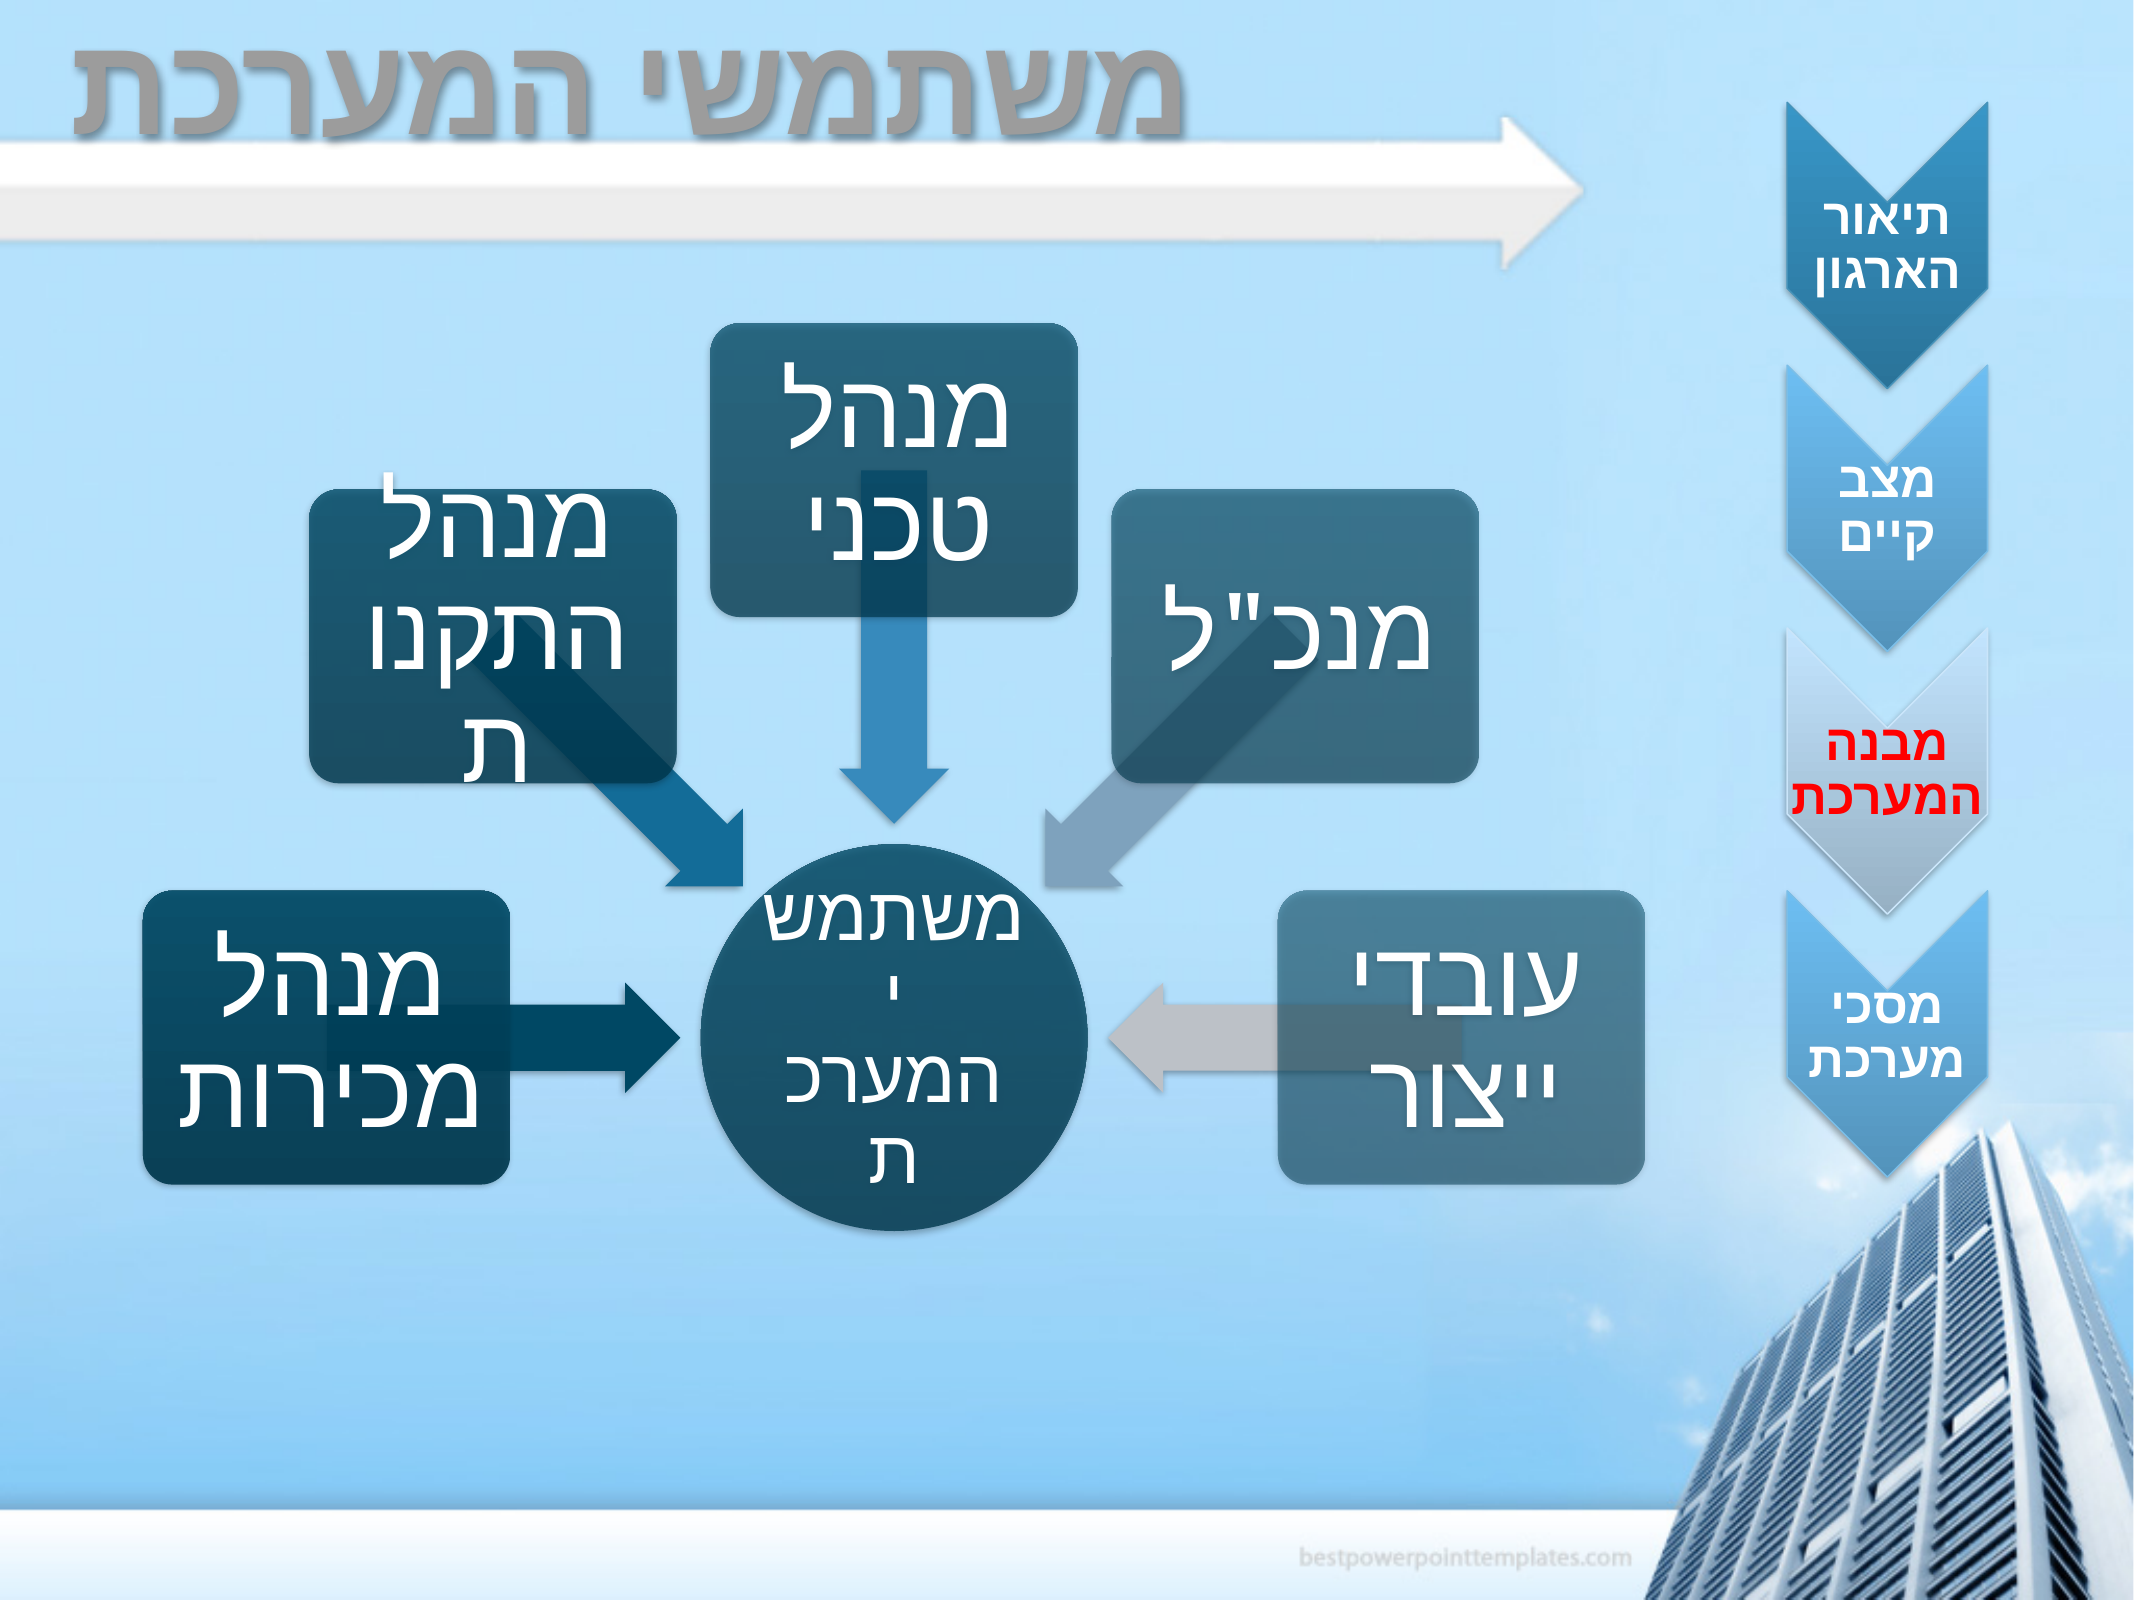

# משתמשי המערכת
תיאור הארגון
משתמשי המערכת
מנהל מכירות
מנהל התקנות
מנהל טכני
מנכ"ל
עובדי ייצור
מצב קיים
מבנה המערכת
מסכי מערכת